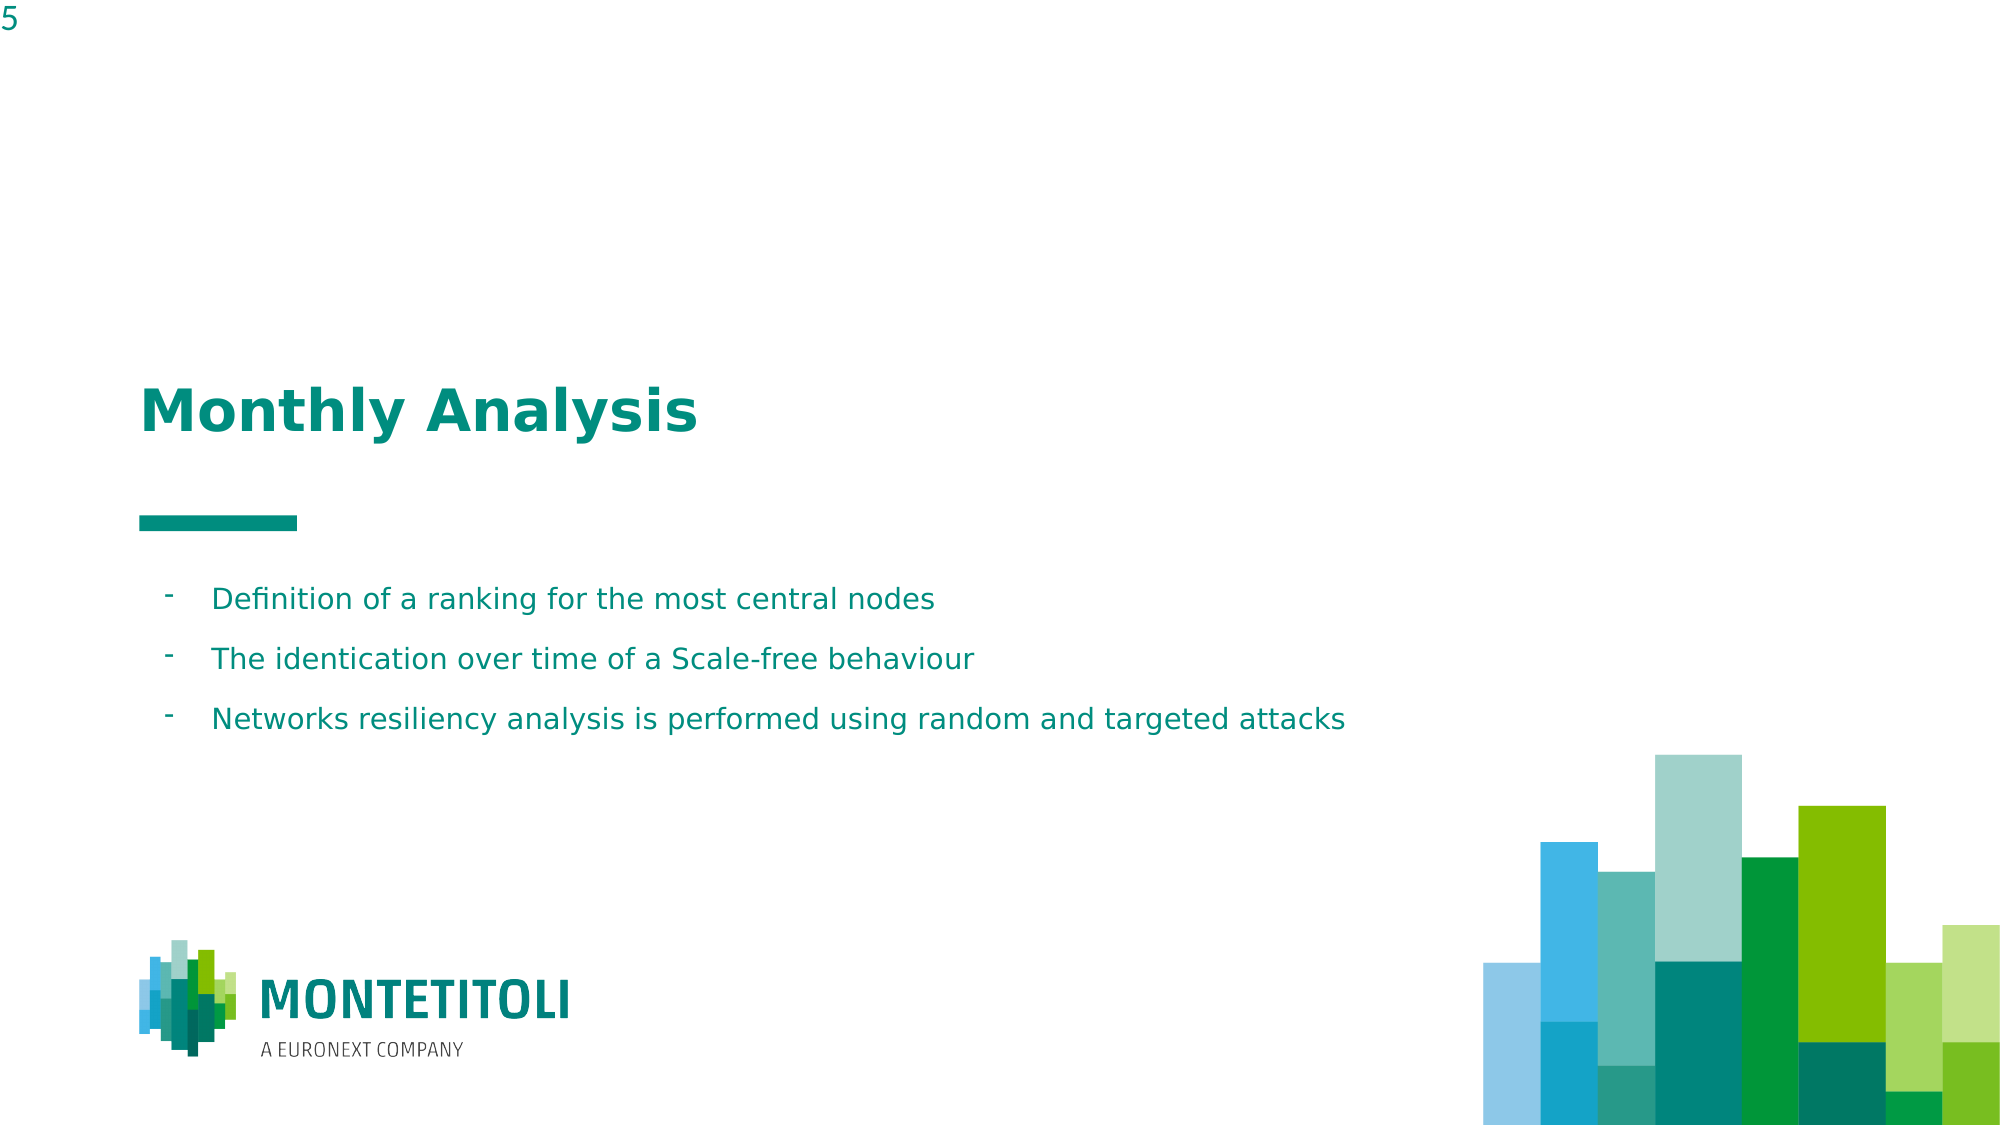

# Monthly Analysis
Definition of a ranking for the most central nodes
The identication over time of a Scale-free behaviour
Networks resiliency analysis is performed using random and targeted attacks